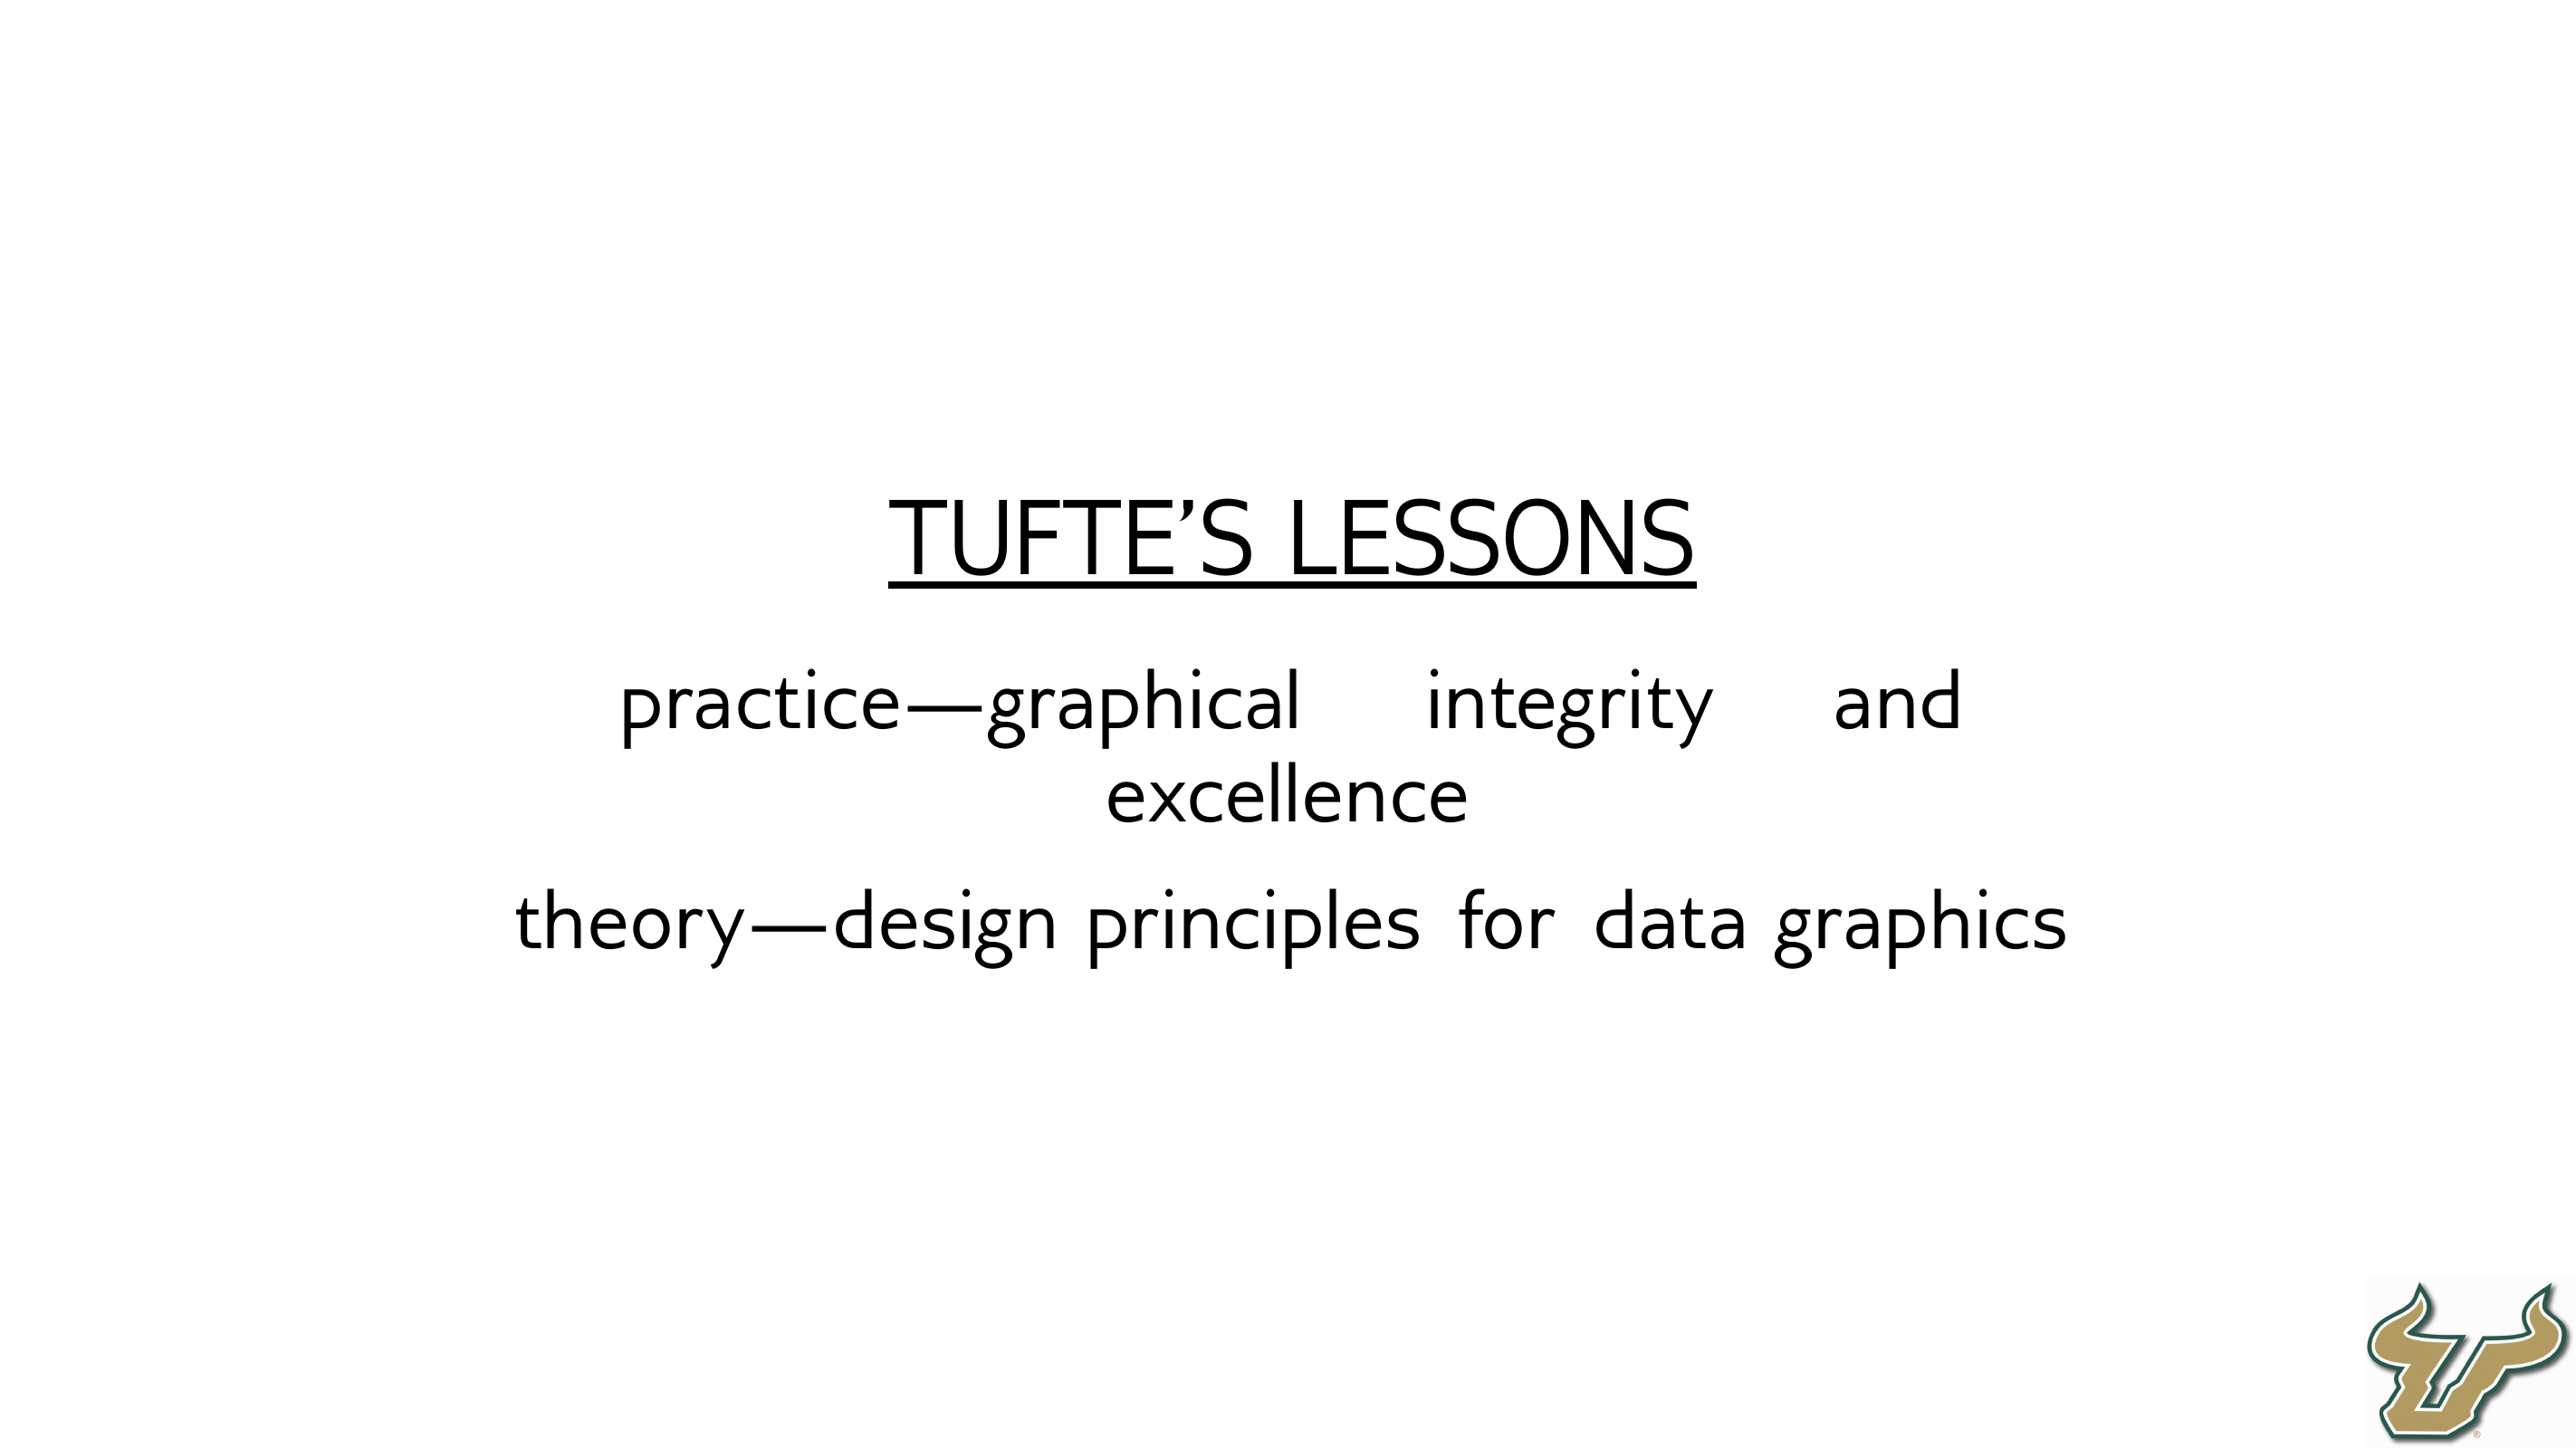

TUFTE’S LESSONS
practice—graphical	integrity	and excellence
theory—design principles	for	data graphics